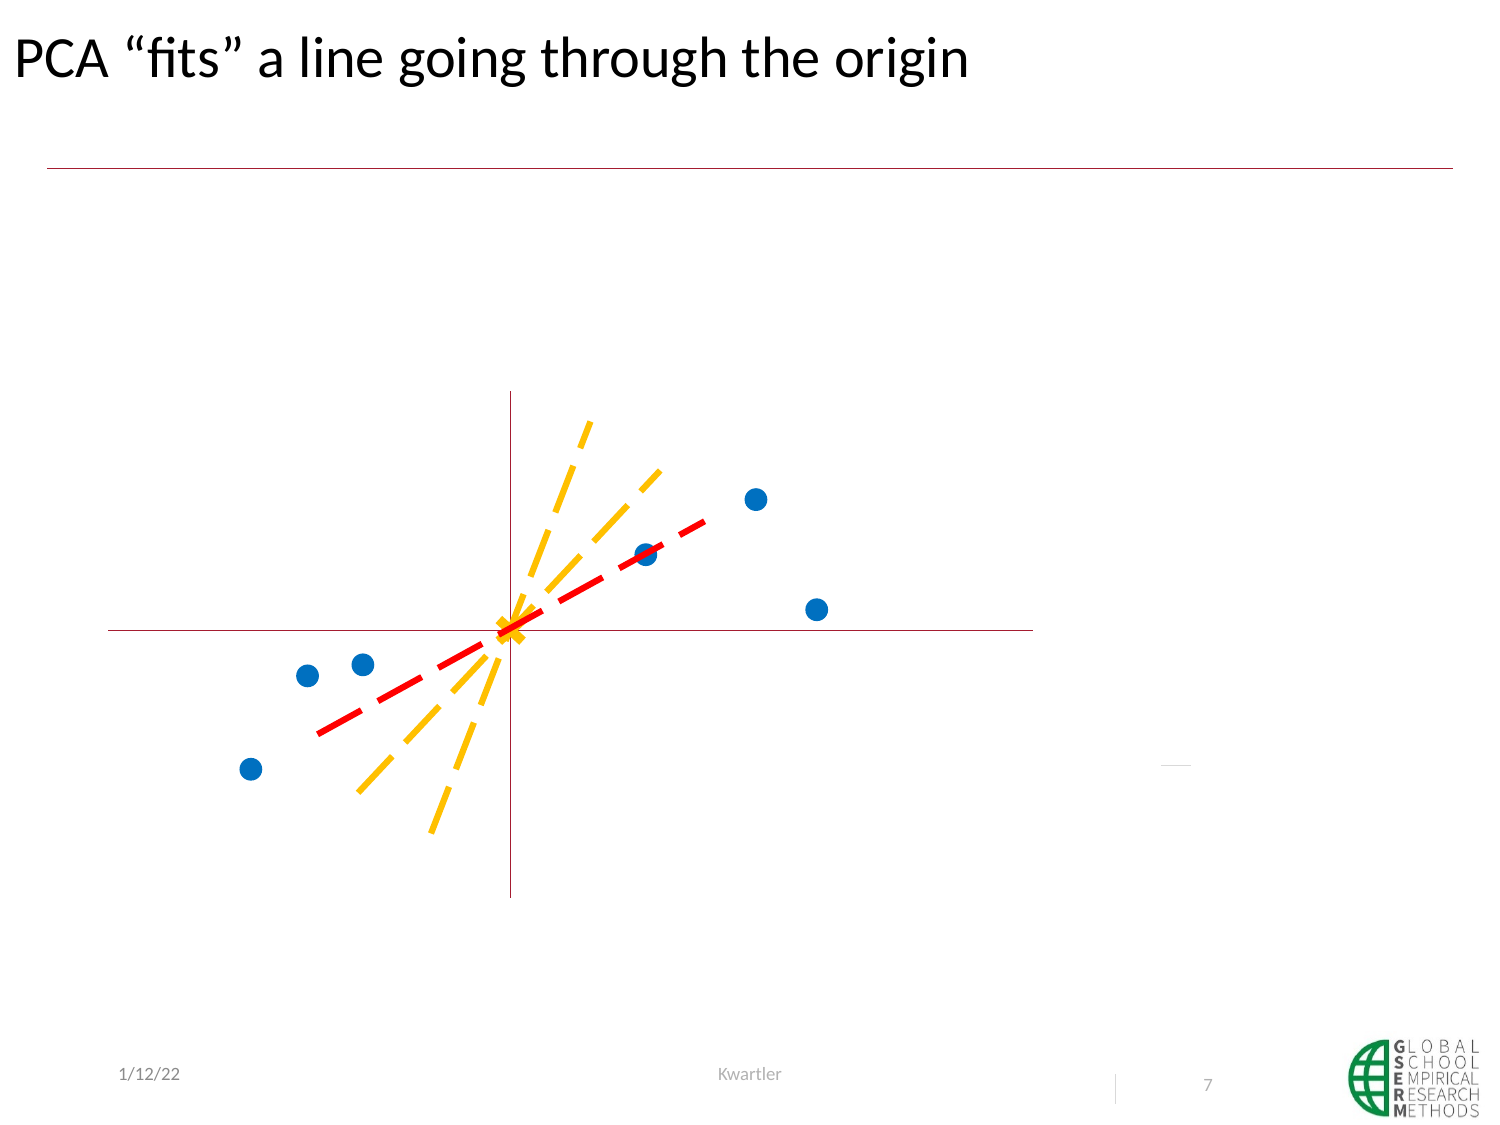

# PCA “fits” a line going through the origin

1/12/22
Kwartler
7